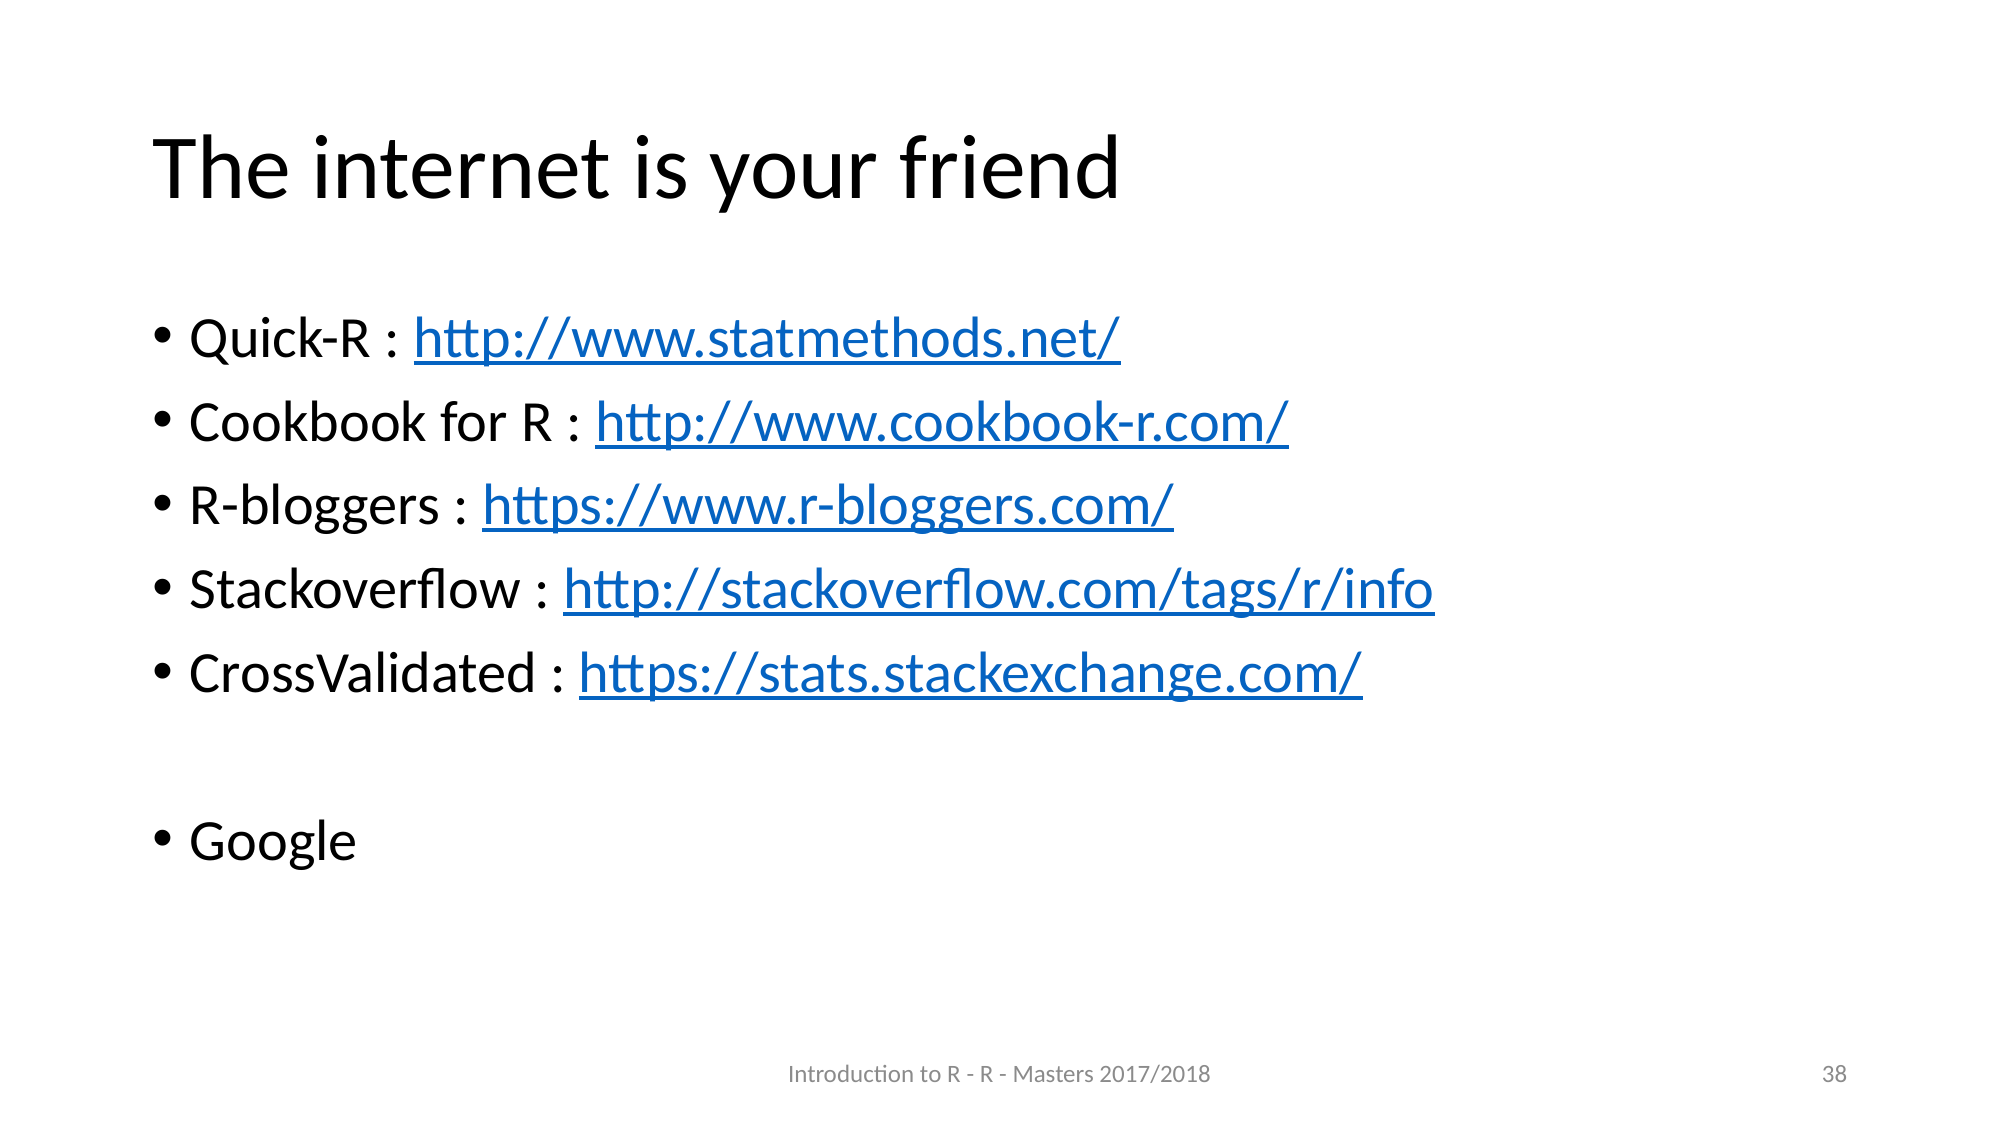

# The internet is your friend
Quick-R : http://www.statmethods.net/
Cookbook for R : http://www.cookbook-r.com/
R-bloggers : https://www.r-bloggers.com/
Stackoverflow : http://stackoverflow.com/tags/r/info
CrossValidated : https://stats.stackexchange.com/

Google

Introduction to R - R - Masters 2017/2018
38